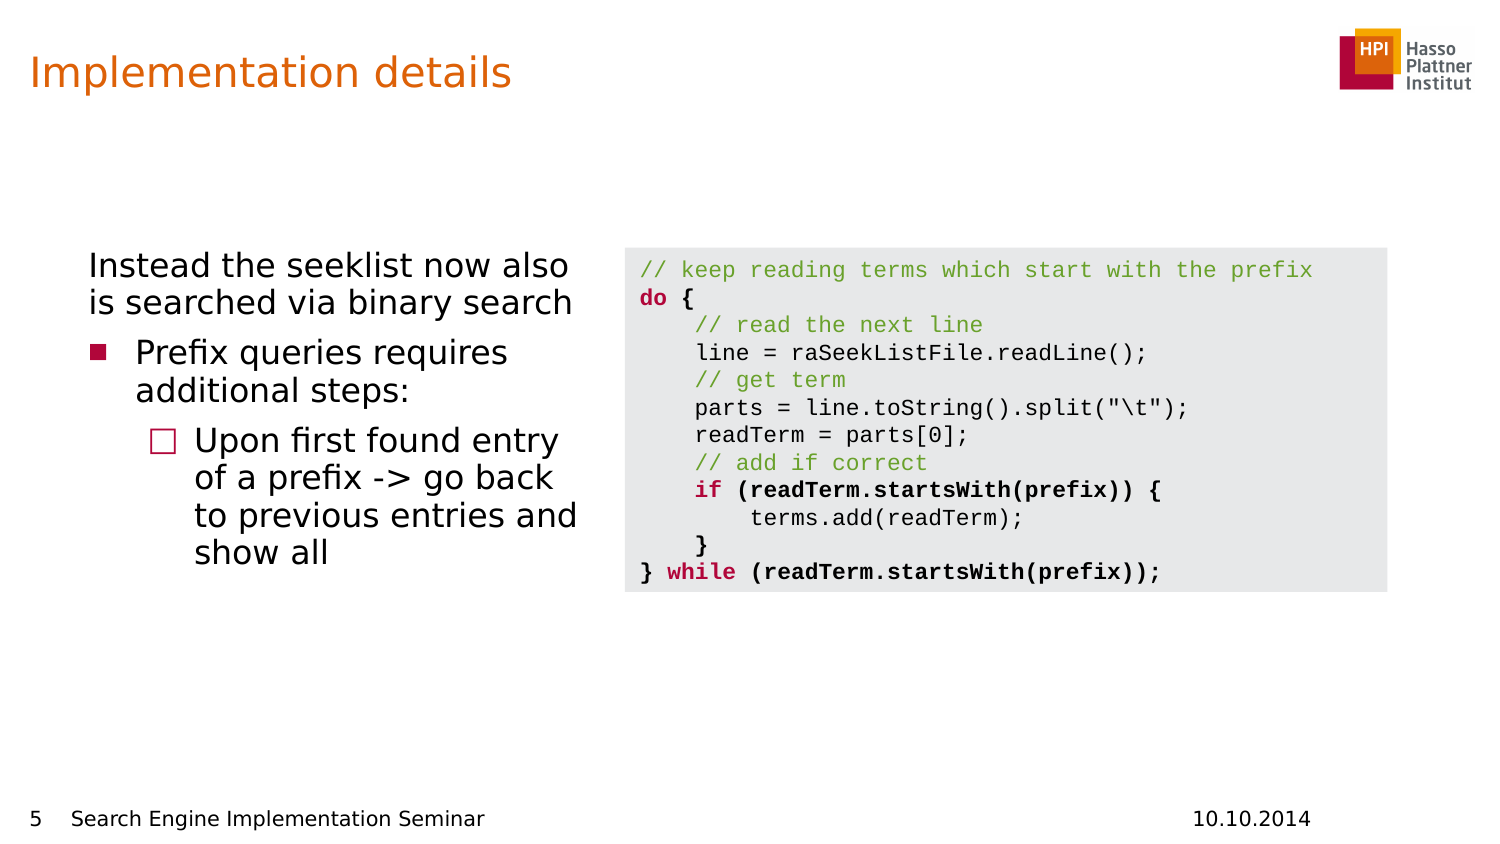

# Implementation details
Instead the seeklist now also is searched via binary search
Prefix queries requires additional steps:
Upon first found entry of a prefix -> go back to previous entries and show all

// keep reading terms which start with the prefix
do {
    // read the next line
    line = raSeekListFile.readLine();
    // get term
    parts = line.toString().split("\t");
    readTerm = parts[0];
    // add if correct
    if (readTerm.startsWith(prefix)) {
        terms.add(readTerm);
    }
} while (readTerm.startsWith(prefix));
5
Search Engine Implementation Seminar
10.10.2014